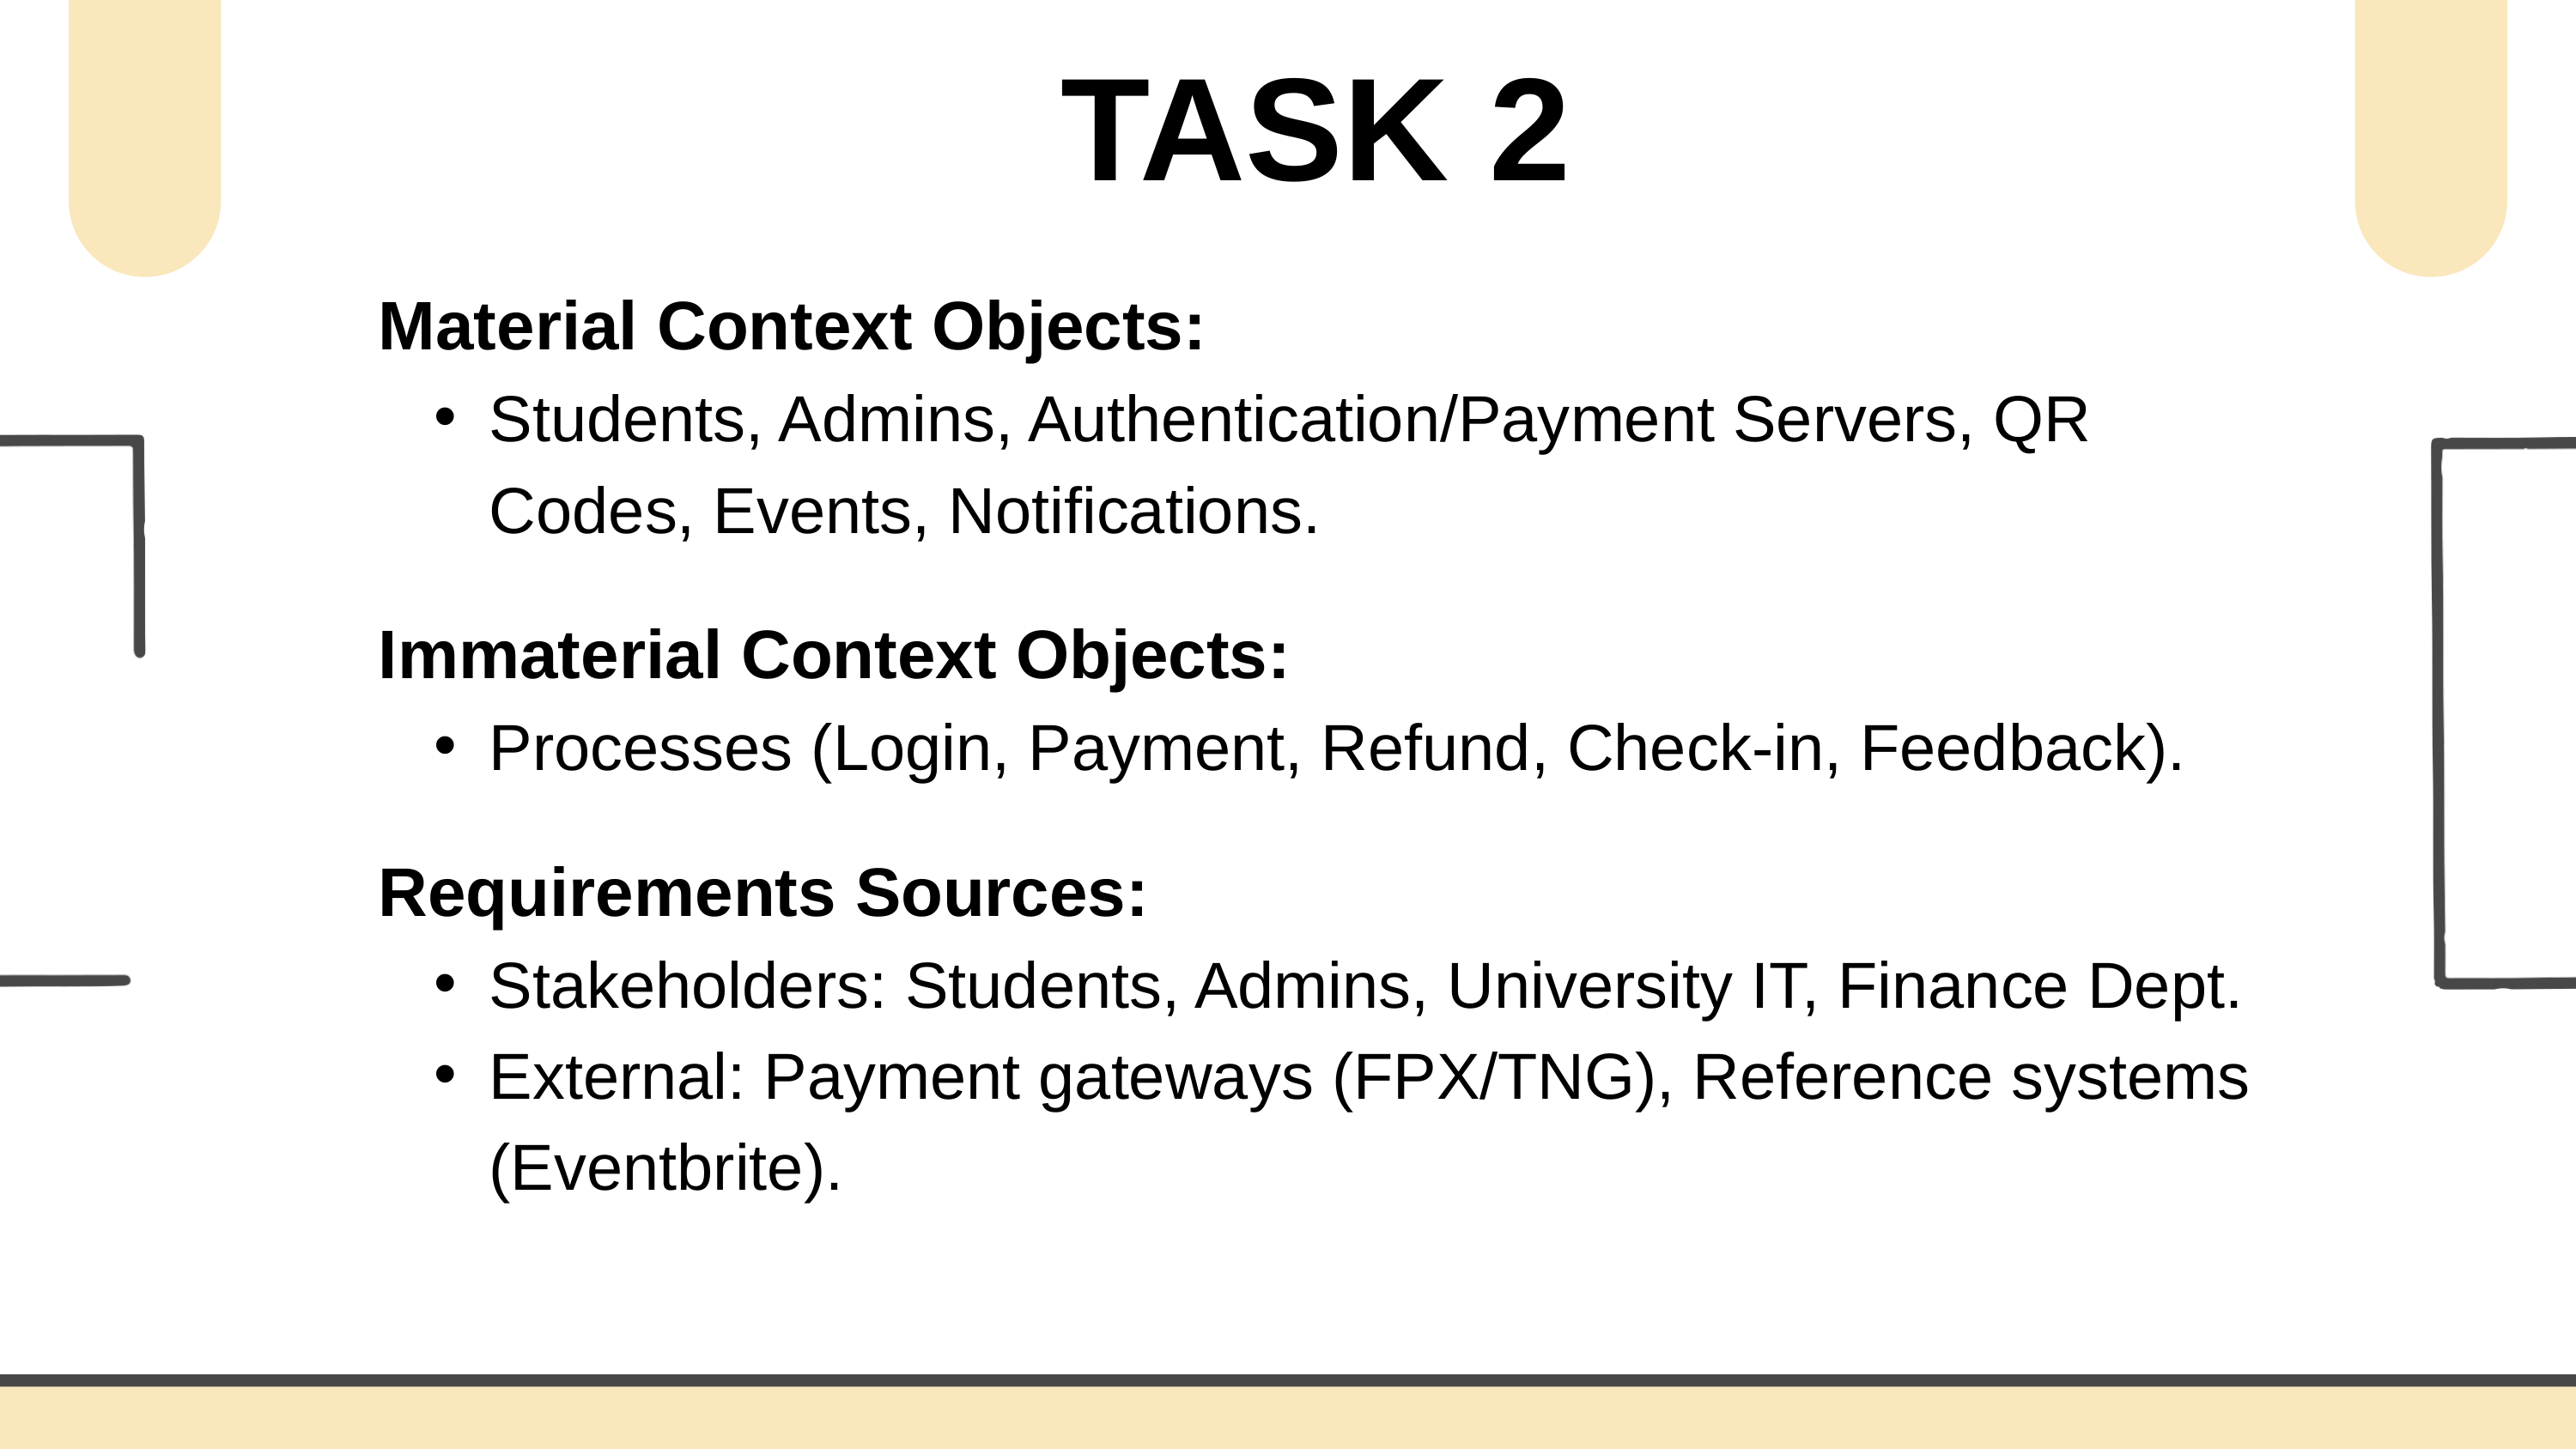

TASK 2
Material Context Objects:
Students, Admins, Authentication/Payment Servers, QR Codes, Events, Notifications.

Immaterial Context Objects:
Processes (Login, Payment, Refund, Check-in, Feedback).

Requirements Sources:
Stakeholders: Students, Admins, University IT, Finance Dept.
External: Payment gateways (FPX/TNG), Reference systems (Eventbrite).